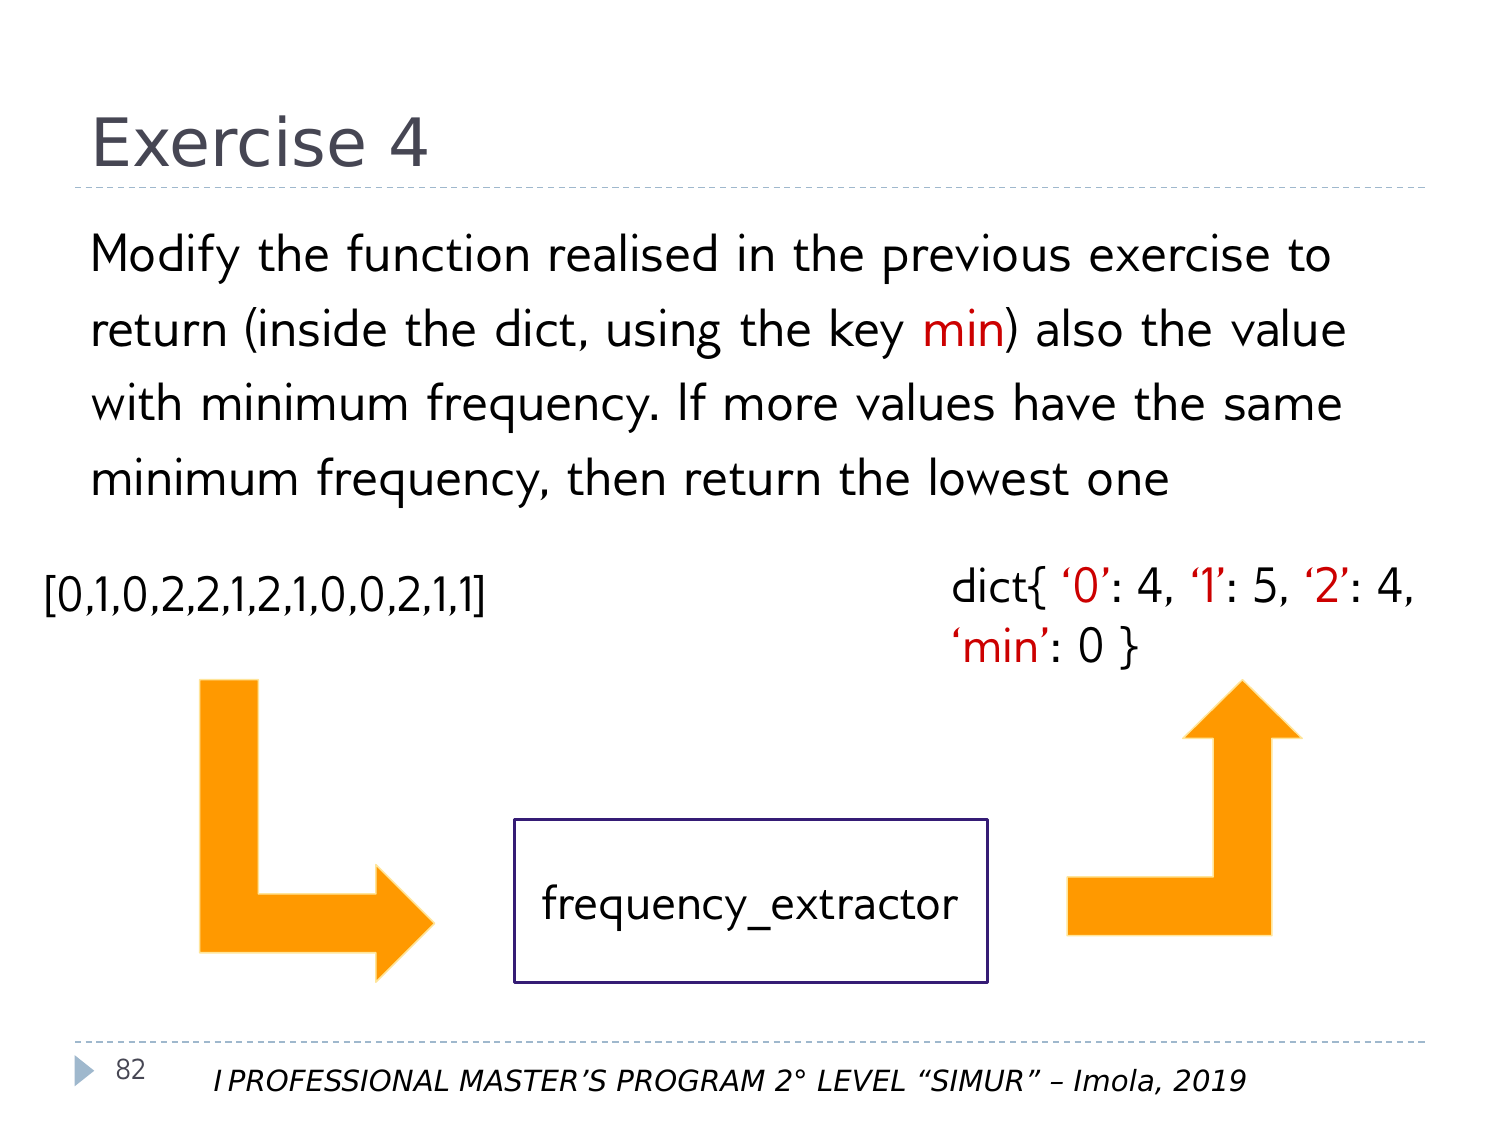

# Exercise 4
Modify the function realised in the previous exercise to return (inside the dict, using the key min) also the value with minimum frequency. If more values have the same minimum frequency, then return the lowest one

[0,1,0,2,2,1,2,1,0,0,2,1,1]
dict{ ‘0’: 4, ‘1’: 5, ‘2’: 4, ‘min’: 0 }

frequency_extractor
82
I PROFESSIONAL MASTER’S PROGRAM 2° LEVEL “SIMUR” – Imola, 2019